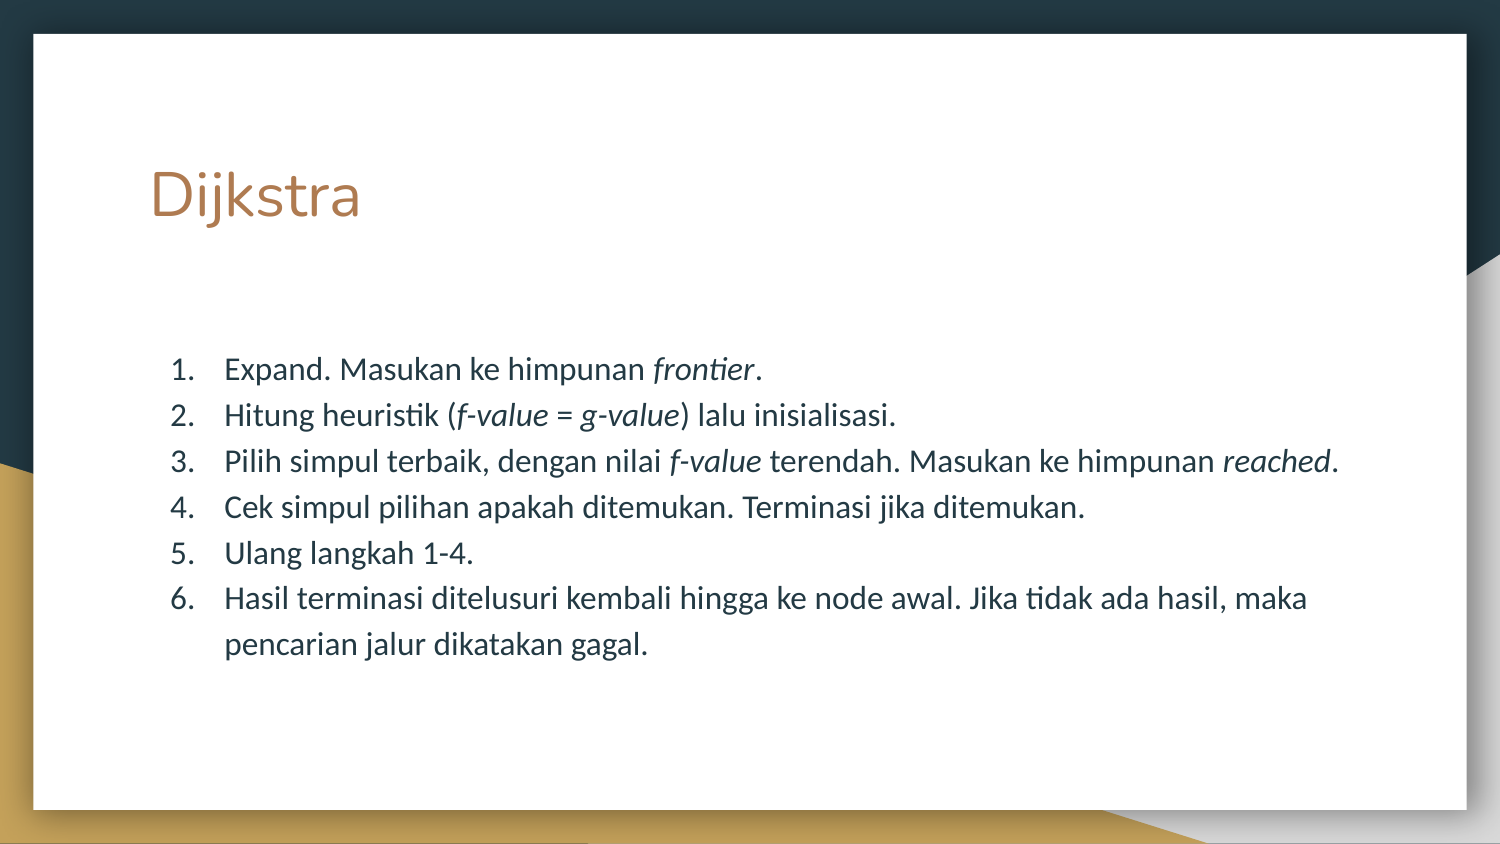

# Dijkstra
Expand. Masukan ke himpunan frontier.
Hitung heuristik (f-value = g-value) lalu inisialisasi.
Pilih simpul terbaik, dengan nilai f-value terendah. Masukan ke himpunan reached.
Cek simpul pilihan apakah ditemukan. Terminasi jika ditemukan.
Ulang langkah 1-4.
Hasil terminasi ditelusuri kembali hingga ke node awal. Jika tidak ada hasil, maka pencarian jalur dikatakan gagal.